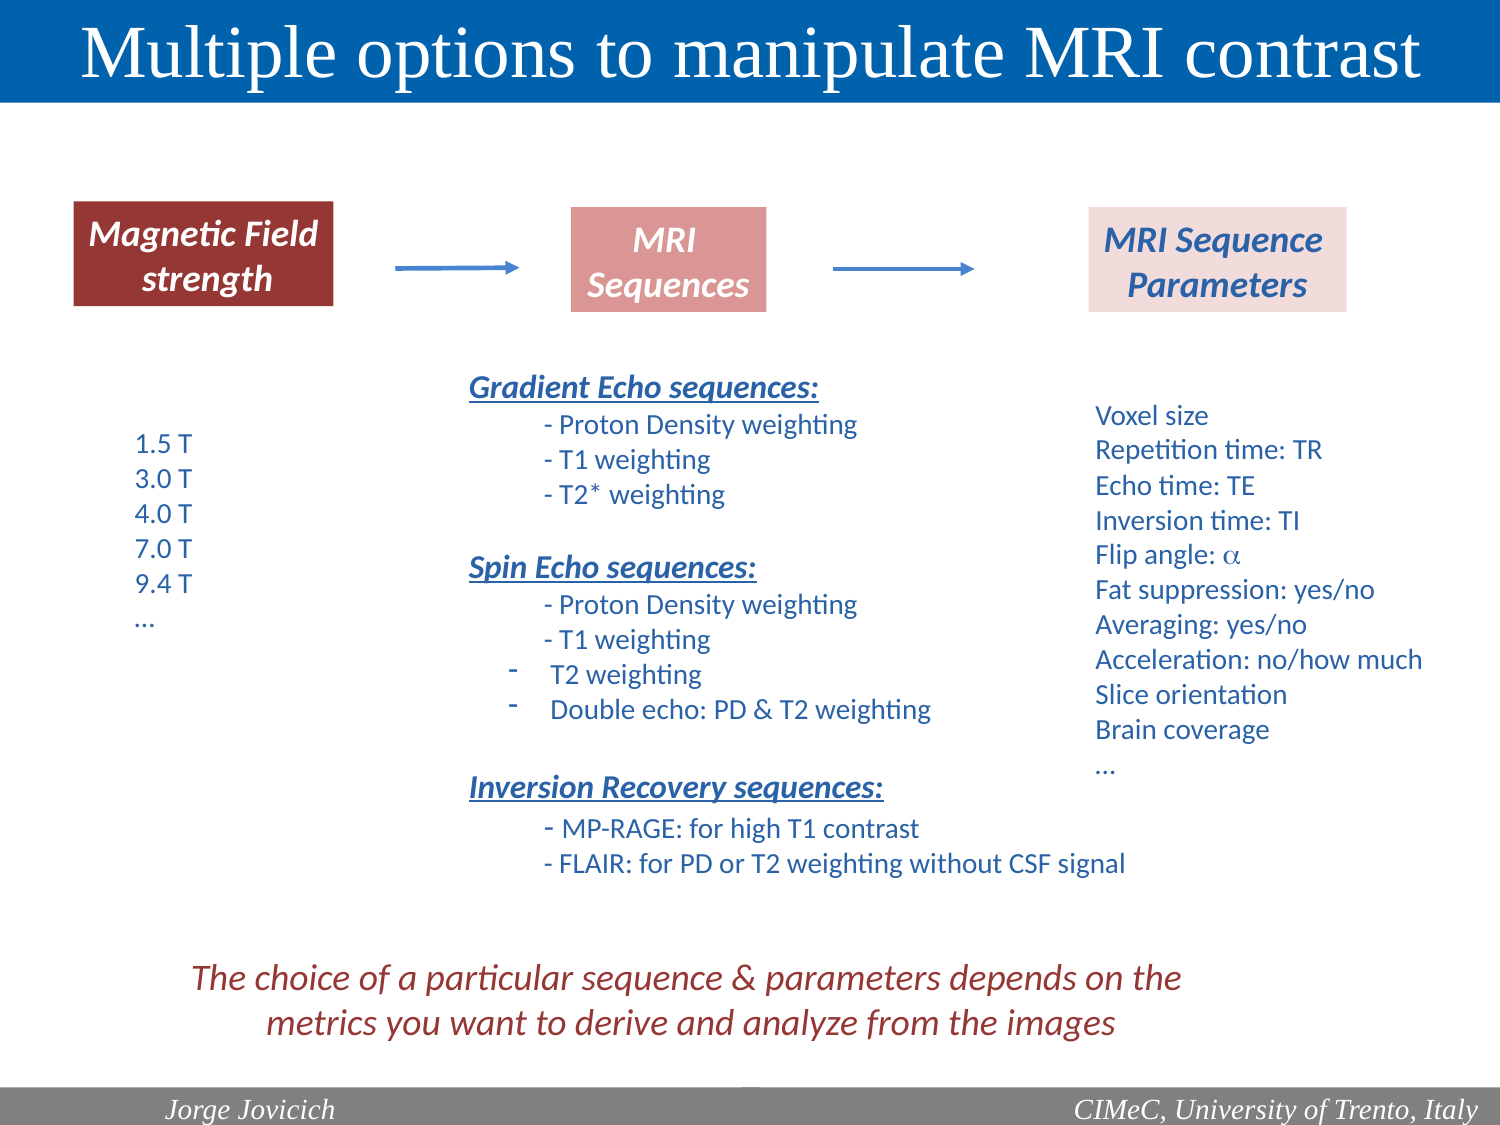

Multiple options to manipulate MRI contrast
Magnetic Field
 strength
MRI
Sequences
MRI Sequence
Parameters
Gradient Echo sequences:
- Proton Density weighting
- T1 weighting
- T2* weighting

Spin Echo sequences:
- Proton Density weighting
- T1 weighting
 T2 weighting
 Double echo: PD & T2 weighting

Inversion Recovery sequences:
- MP-RAGE: for high T1 contrast
- FLAIR: for PD or T2 weighting without CSF signal
Voxel size
Repetition time: TR
Echo time: TE
Inversion time: TI
Flip angle: α
Fat suppression: yes/no
Averaging: yes/no
Acceleration: no/how much
Slice orientation
Brain coverage
…
1.5 T
3.0 T
4.0 T
7.0 T
9.4 T
…
The choice of a particular sequence & parameters depends on the
metrics you want to derive and analyze from the images
	Jorge Jovicich
     CIMeC, University of Trento, Italy